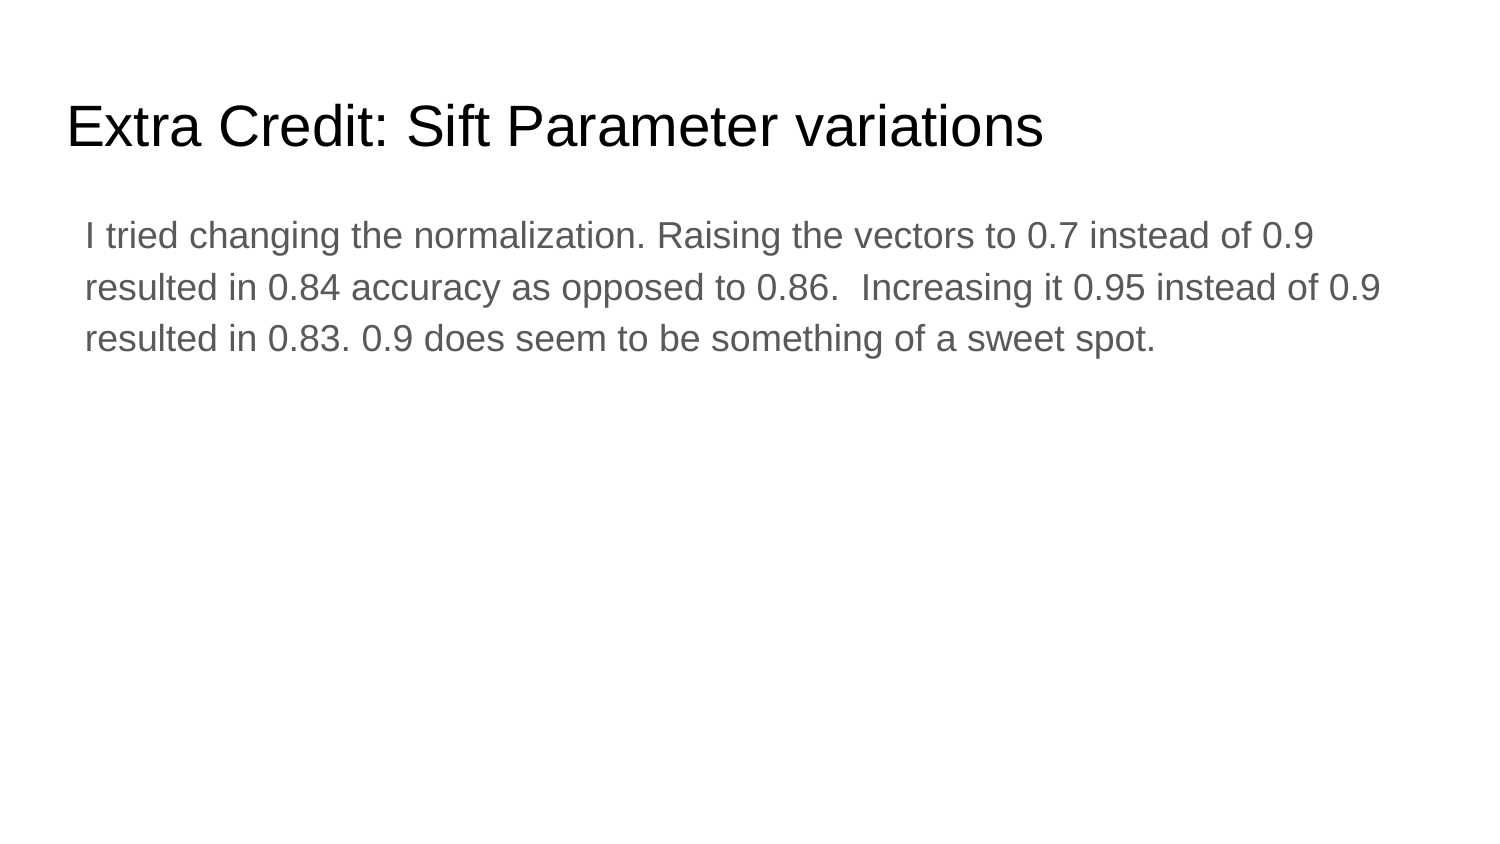

# Extra Credit: Sift Parameter variations
I tried changing the normalization. Raising the vectors to 0.7 instead of 0.9 resulted in 0.84 accuracy as opposed to 0.86.  Increasing it 0.95 instead of 0.9 resulted in 0.83. 0.9 does seem to be something of a sweet spot.